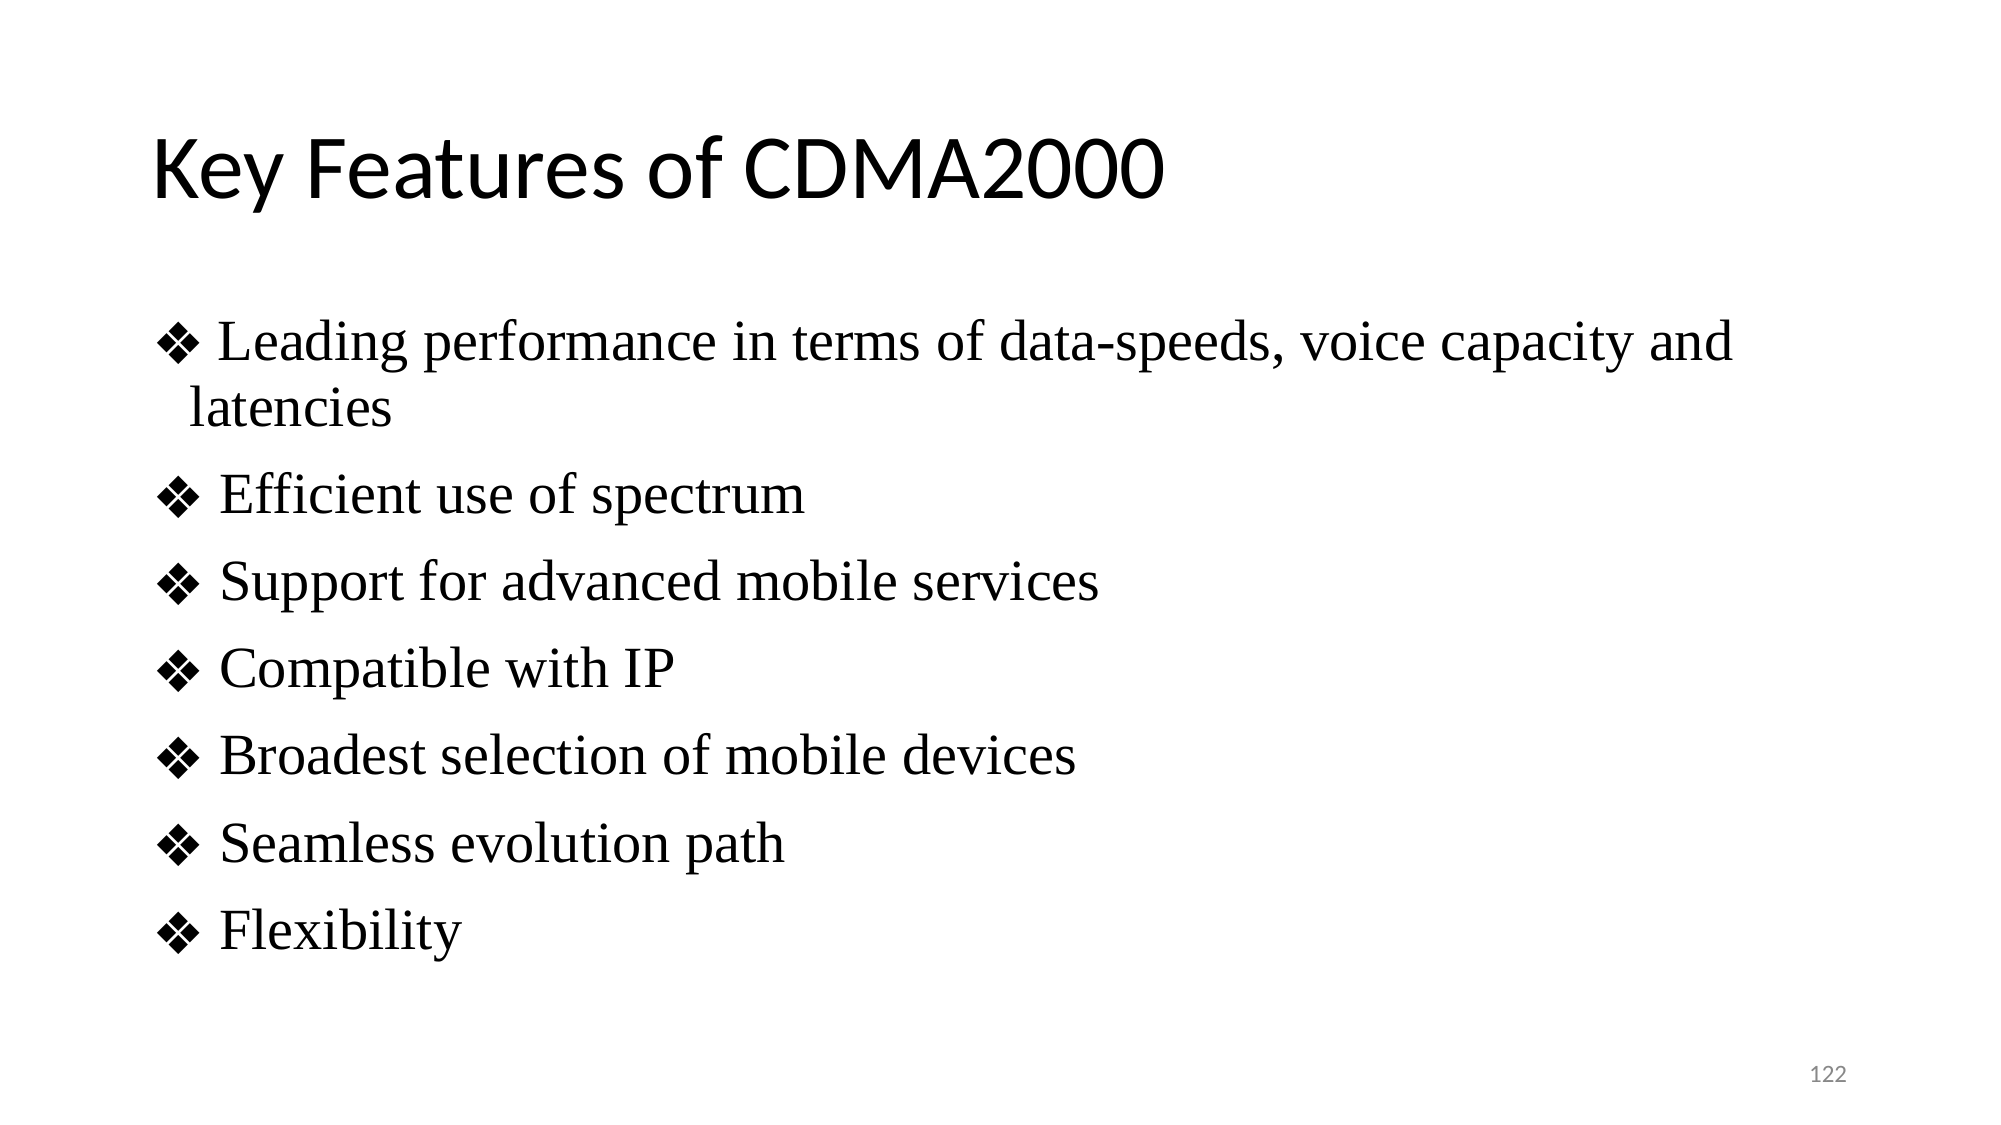

# Key Features of CDMA2000
 Leading performance in terms of data-speeds, voice capacity and latencies
 Efficient use of spectrum
 Support for advanced mobile services
 Compatible with IP
 Broadest selection of mobile devices
 Seamless evolution path
 Flexibility
122